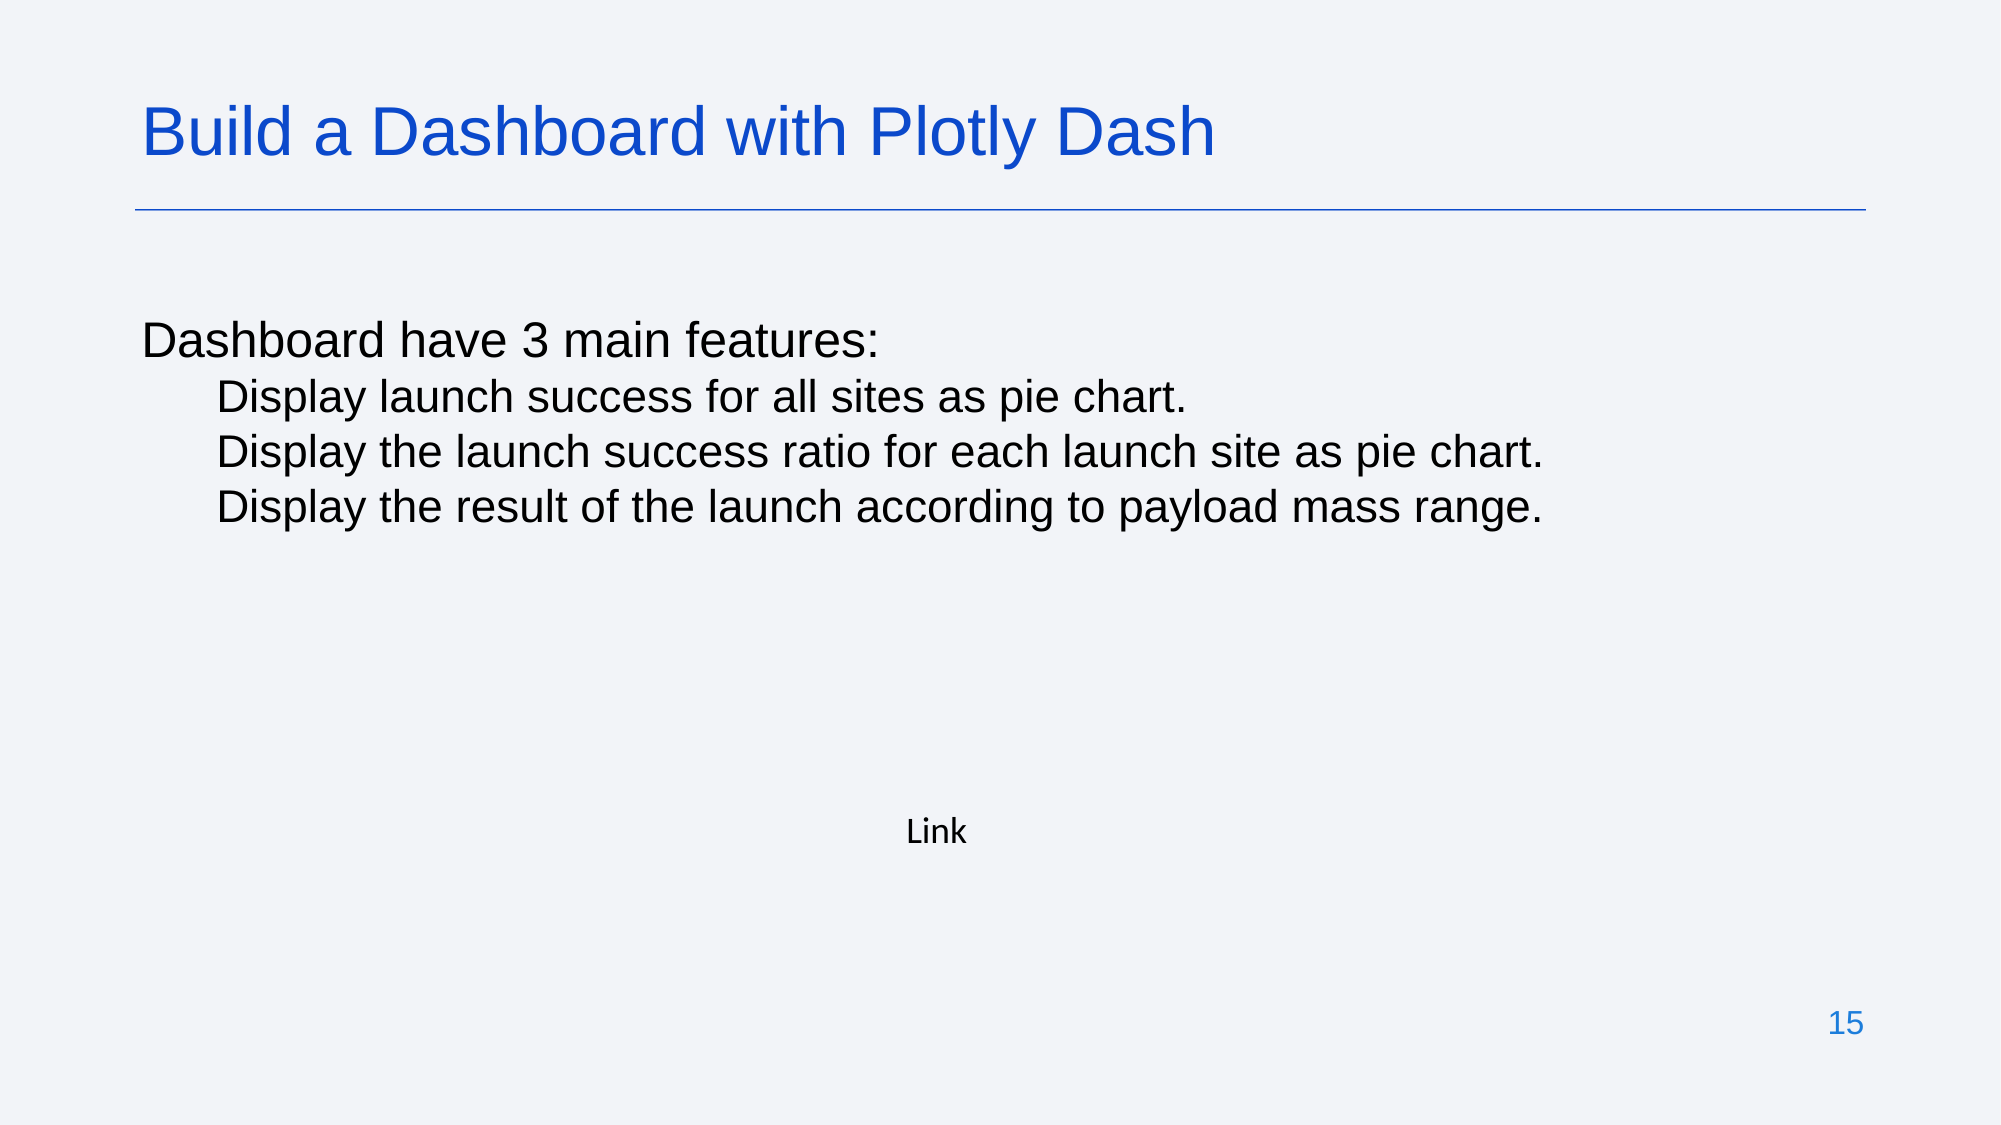

Build a Dashboard with Plotly Dash
Dashboard have 3 main features:
Display launch success for all sites as pie chart.
Display the launch success ratio for each launch site as pie chart.
Display the result of the launch according to payload mass range.
Link
15